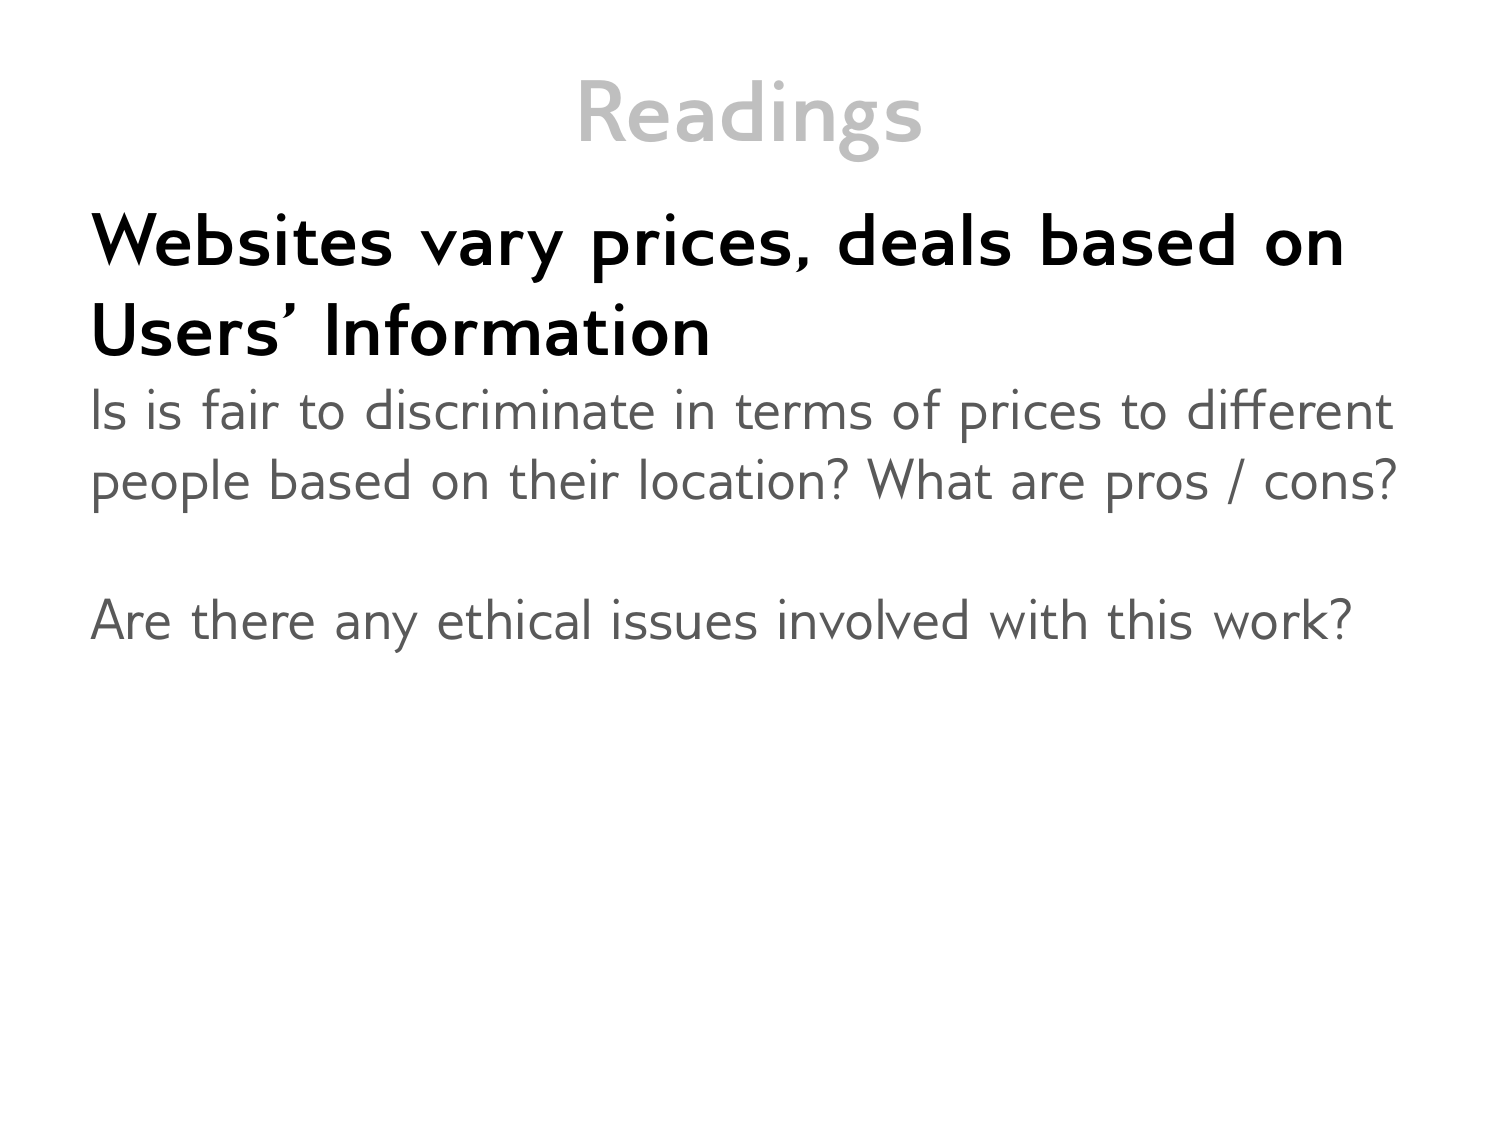

# Readings
Websites vary prices, deals based on Users’ Information
Is is fair to discriminate in terms of prices to different people based on their location? What are pros / cons?

Are there any ethical issues involved with this work?